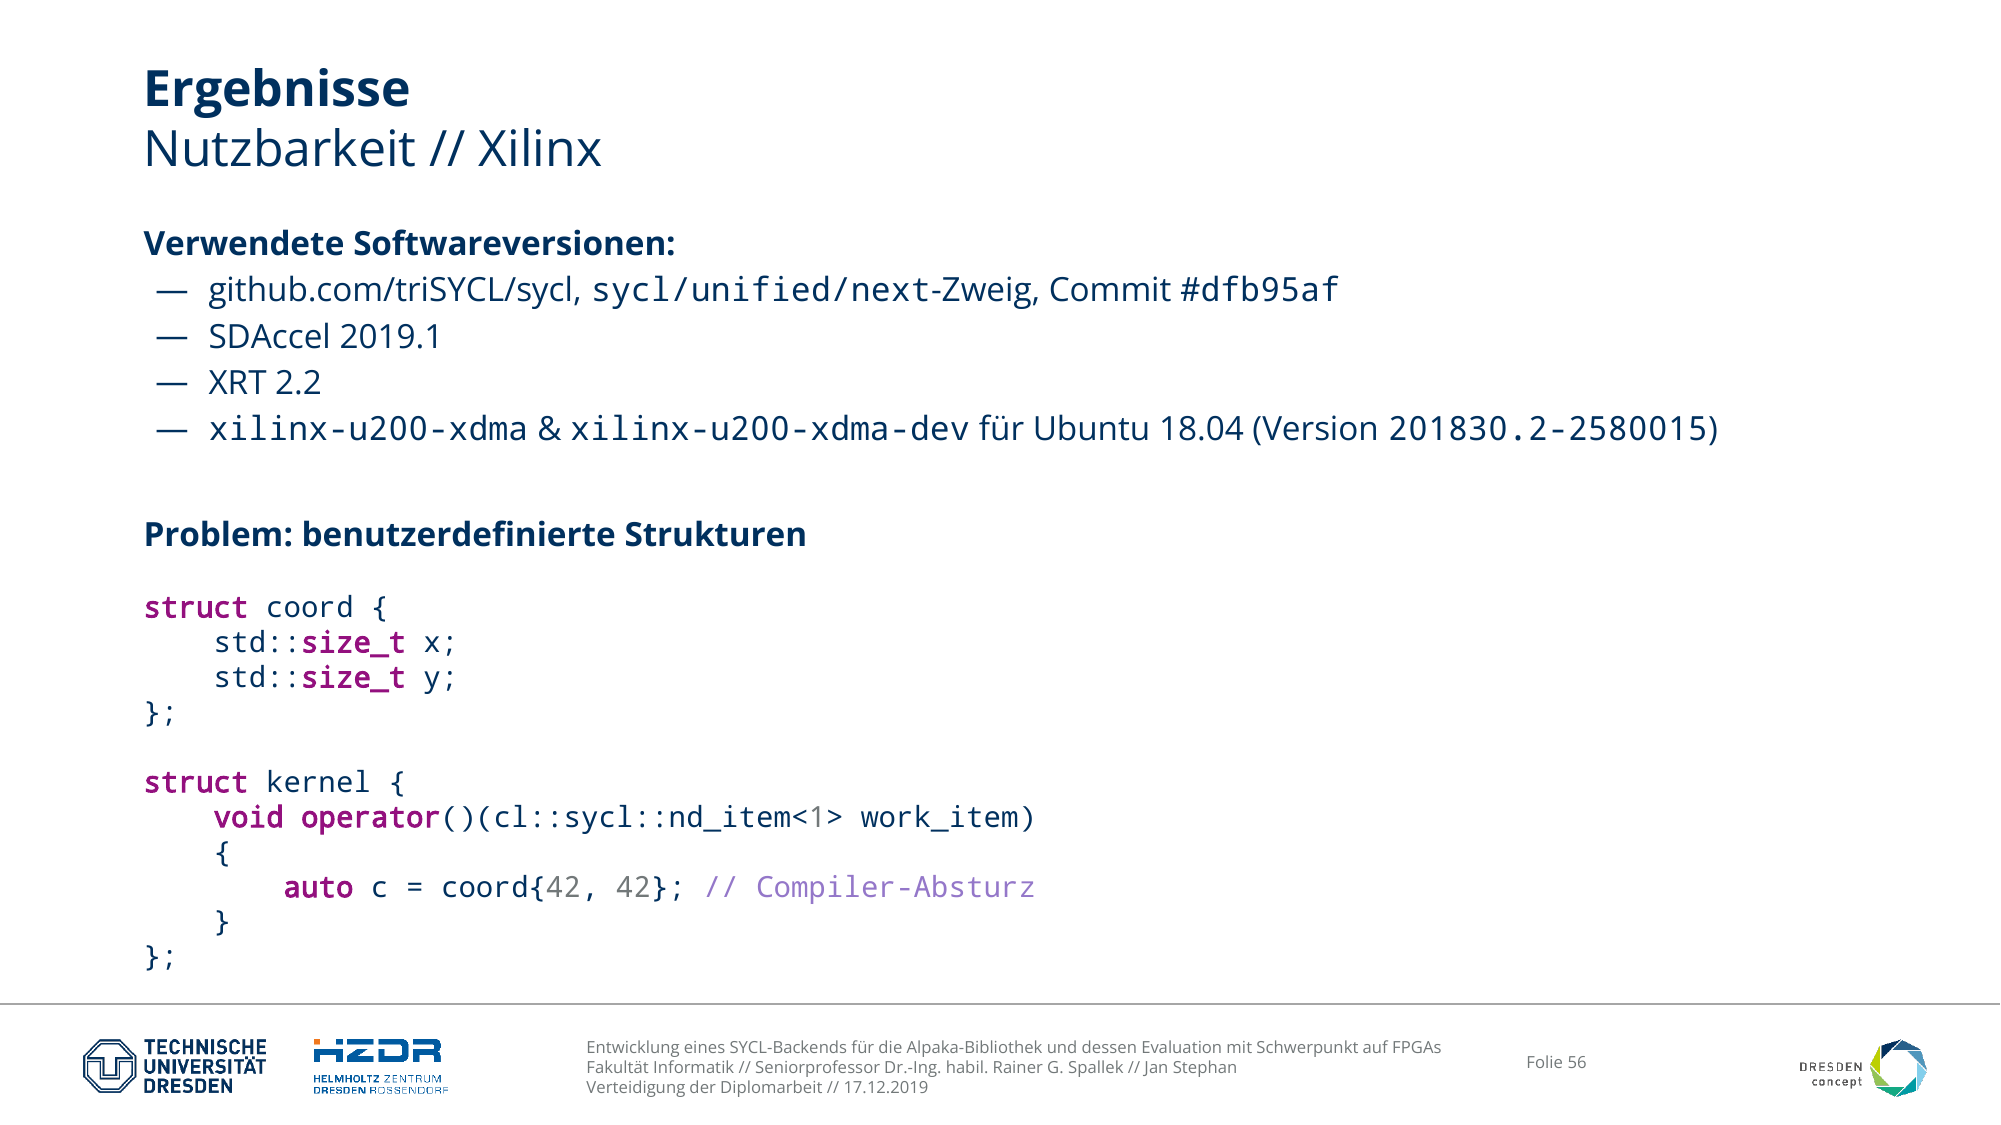

# Ergebnisse Nutzbarkeit // Xilinx

Verwendete Softwareversionen:
github.com/triSYCL/sycl, sycl/unified/next-Zweig, Commit #dfb95af
SDAccel 2019.1
XRT 2.2
xilinx-u200-xdma & xilinx-u200-xdma-dev für Ubuntu 18.04 (Version 201830.2-2580015)

Problem: benutzerdefinierte Strukturen

struct coord {
    std::size_t x;
    std::size_t y;
};

struct kernel {
    void operator()(cl::sycl::nd_item<1> work_item)
    {
        auto c = coord{42, 42}; // Compiler-Absturz
    }
};